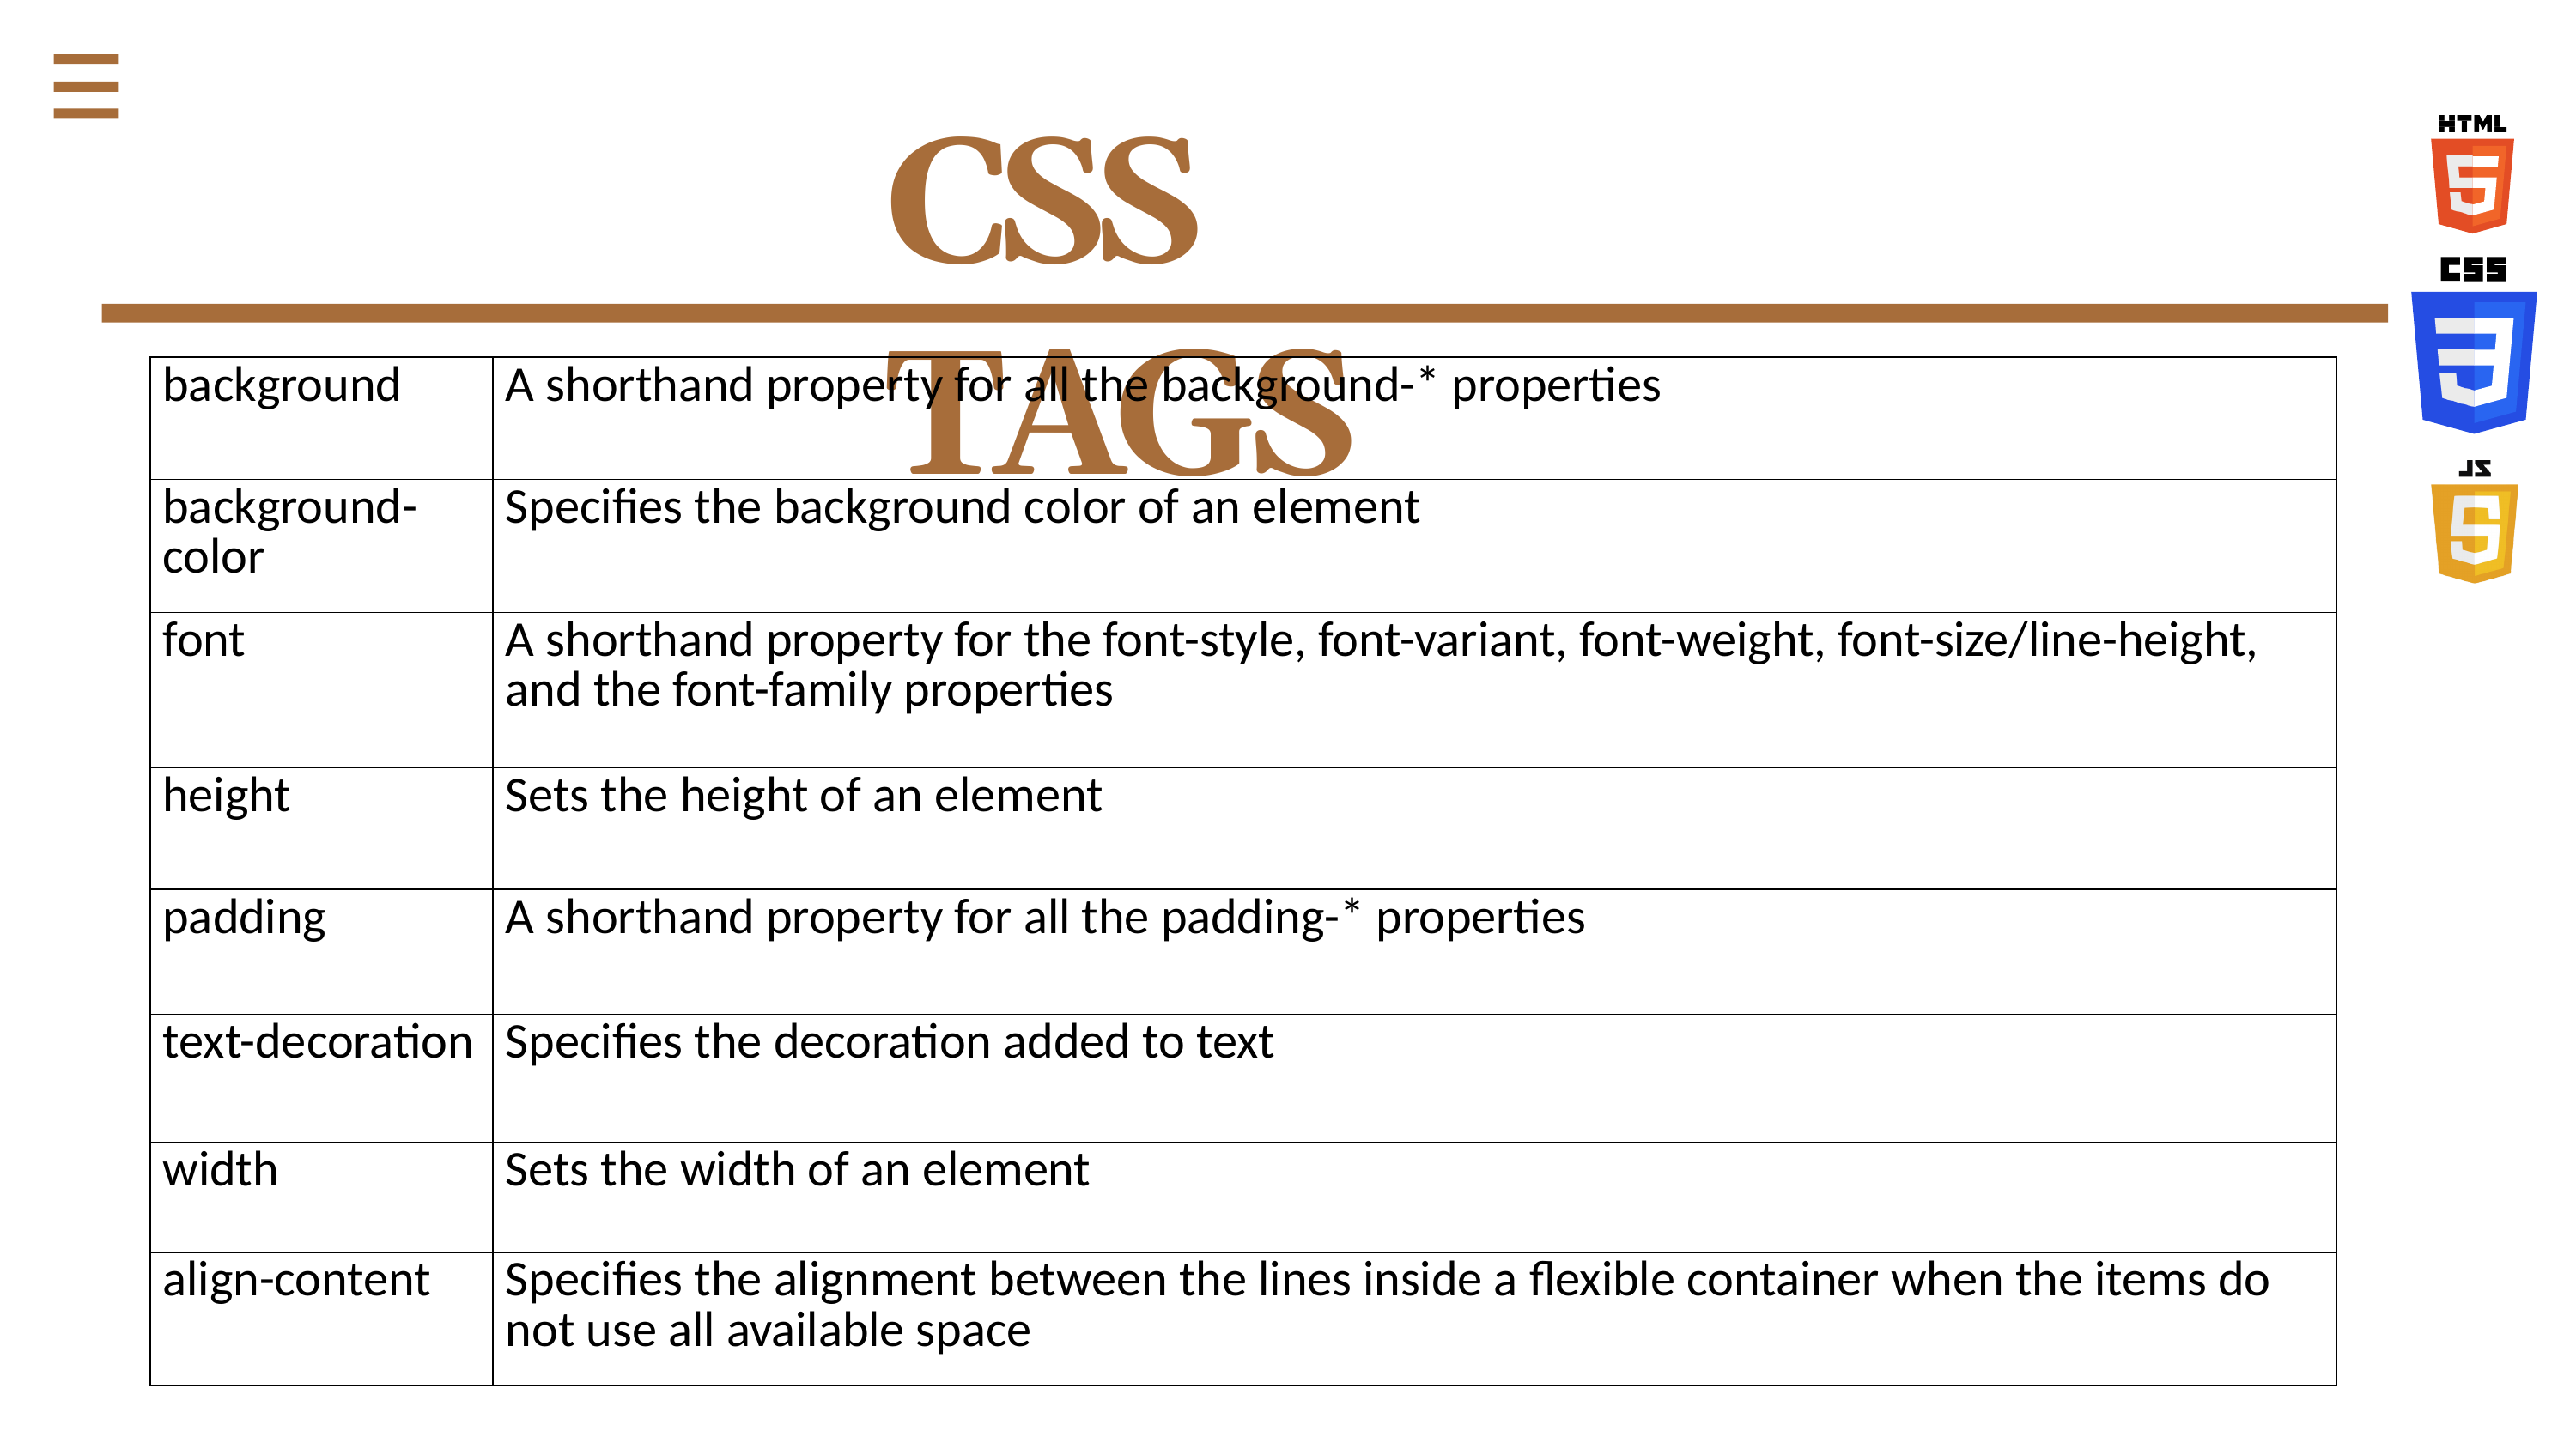

# CSS TAGS

| background | A shorthand property for all the background-\* properties |
| --- | --- |
| background-color | Specifies the background color of an element |
| font | A shorthand property for the font-style, font-variant, font-weight, font-size/line-height, and the font-family properties |
| height | Sets the height of an element |
| padding | A shorthand property for all the padding-\* properties |
| text-decoration | Specifies the decoration added to text |
| width | Sets the width of an element |
| align-content | Specifies the alignment between the lines inside a flexible container when the items do not use all available space |

12